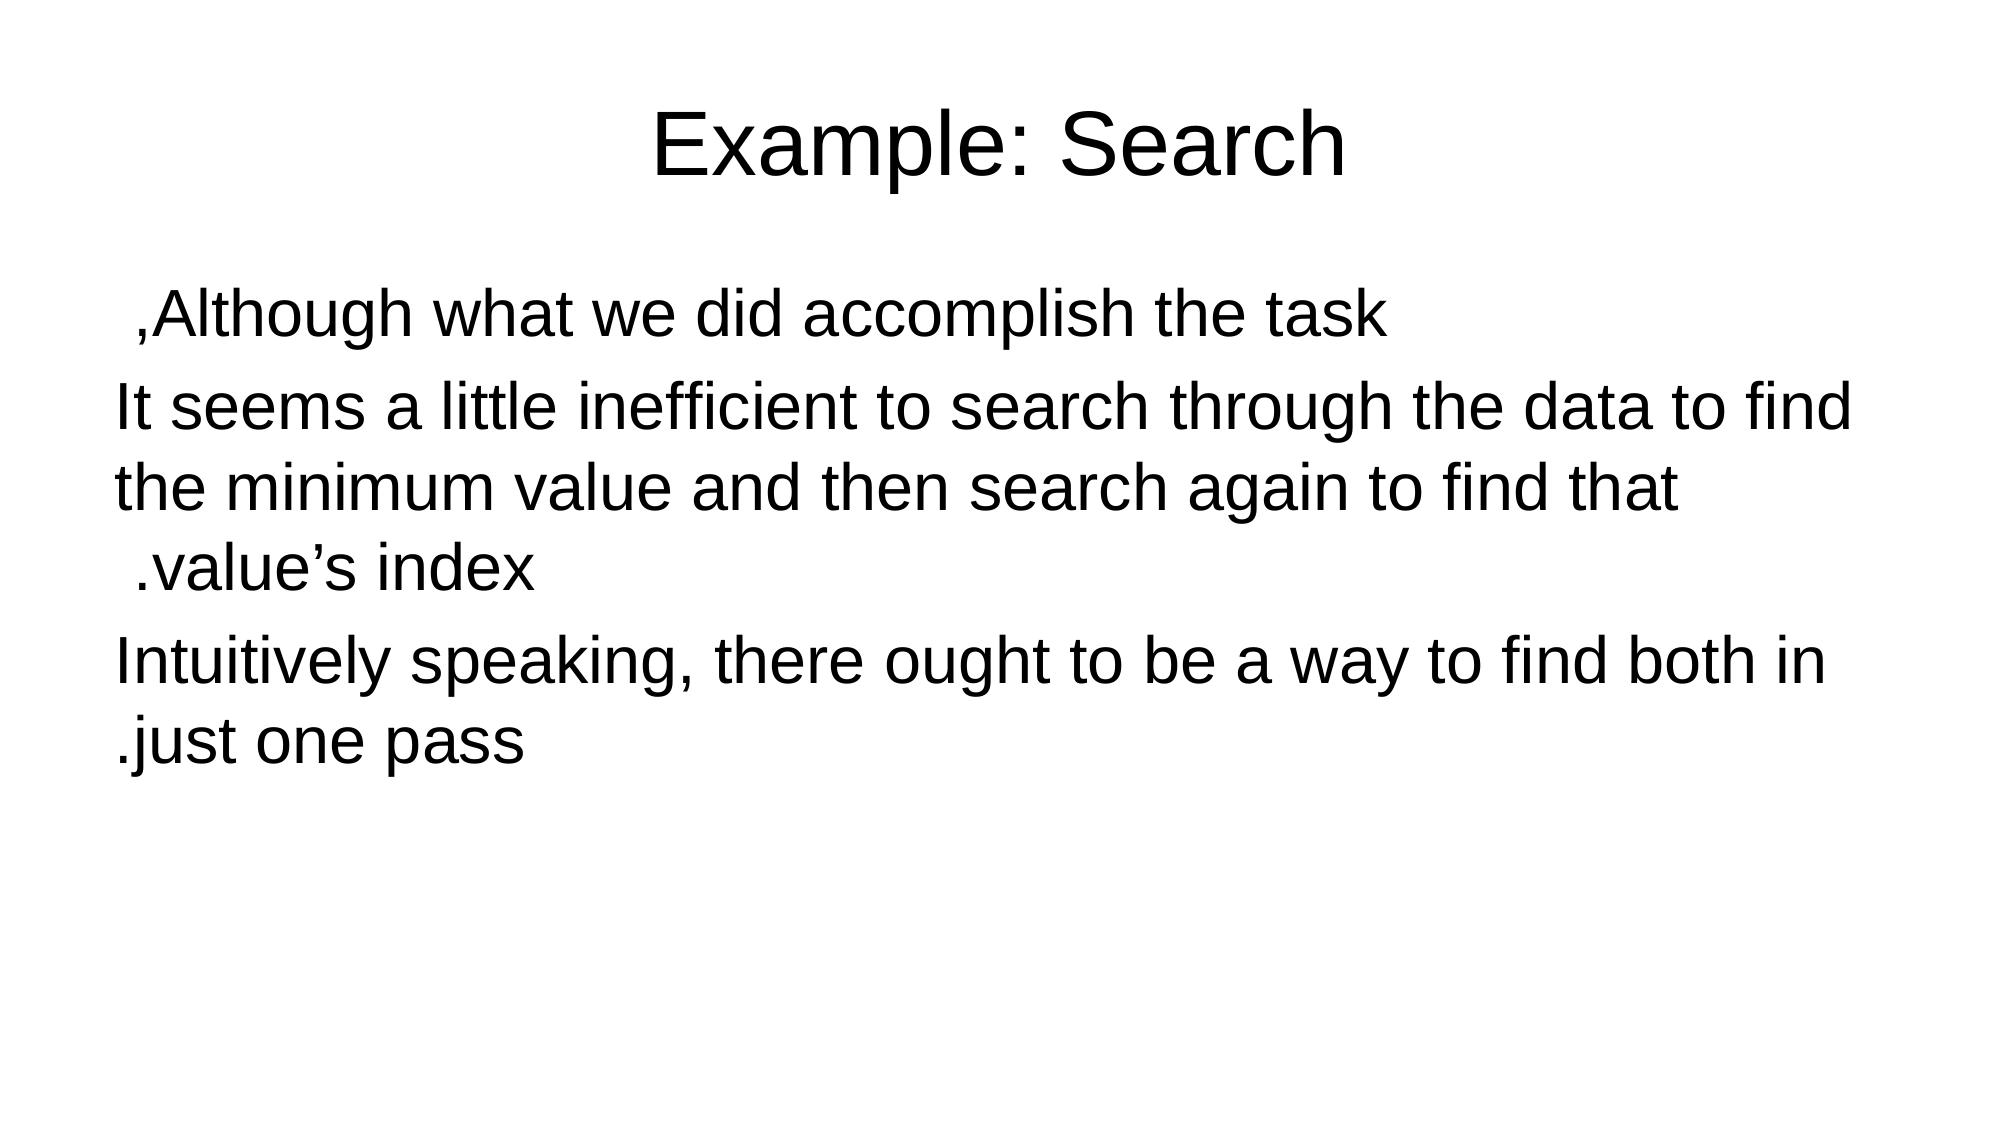

# Example: Search
Although what we did accomplish the task,
It seems a little inefﬁcient to search through the data to ﬁnd the minimum value and then search again to ﬁnd that value’s index.
Intuitively speaking, there ought to be a way to ﬁnd both in just one pass.